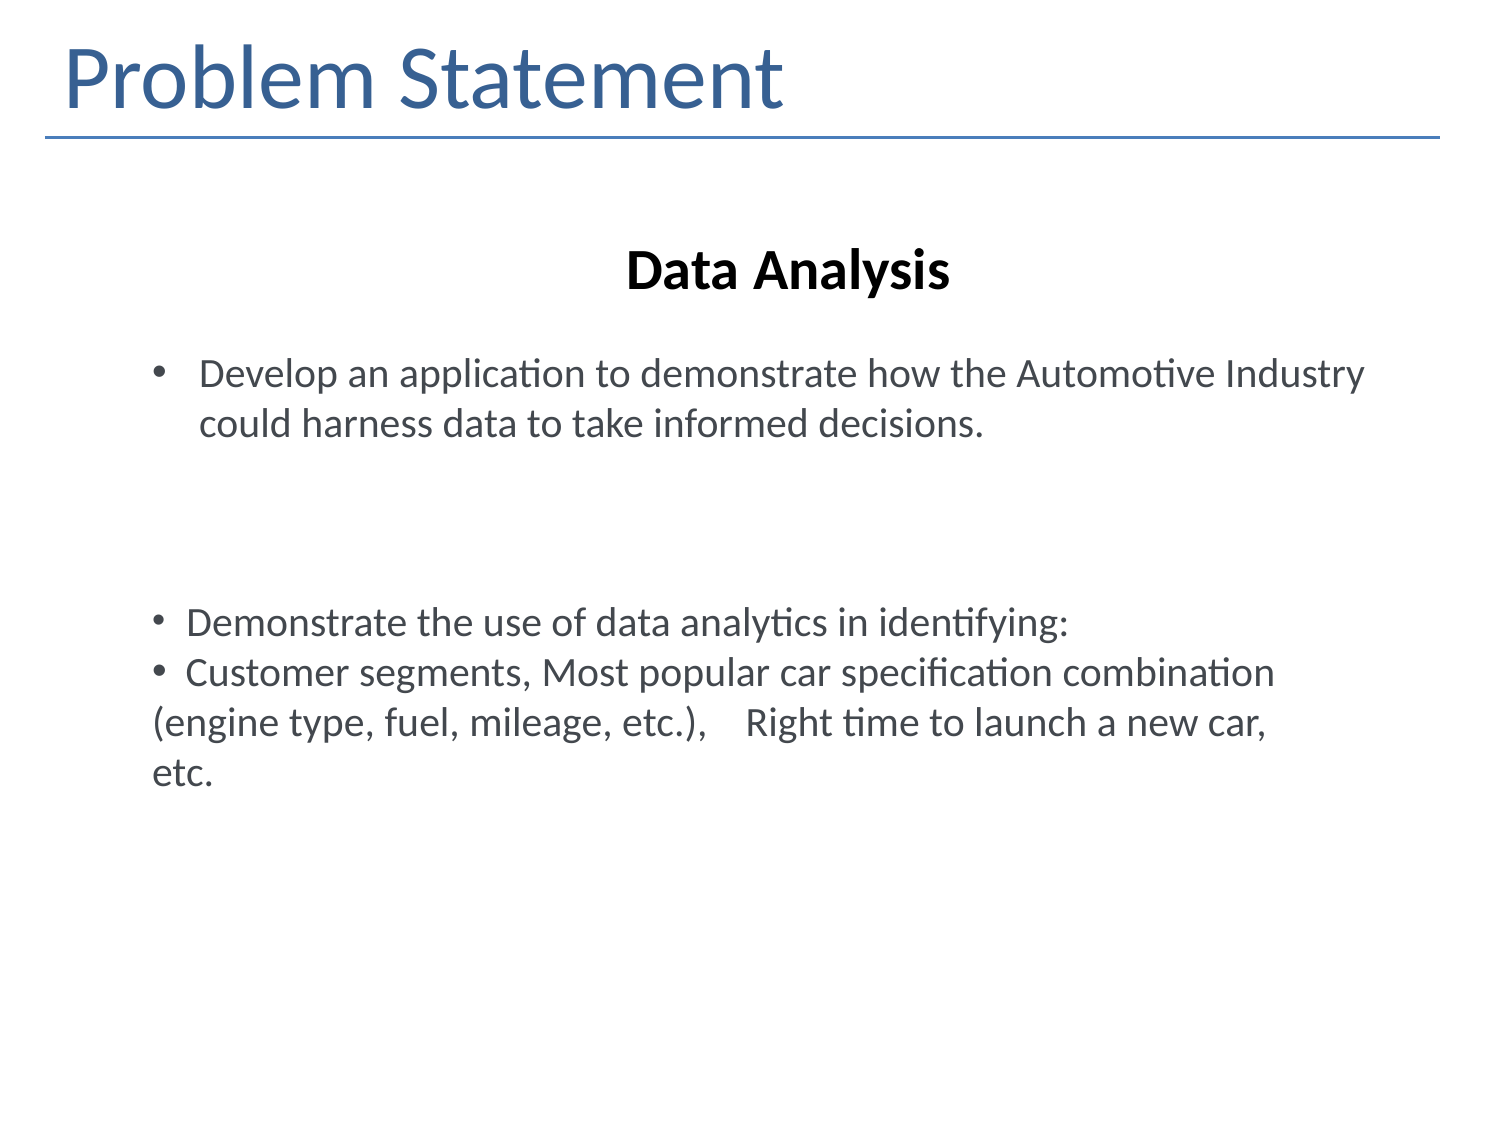

Problem Statement
Data Analysis

Develop an application to demonstrate how the Automotive Industry could harness data to take informed decisions.

  Demonstrate the use of data analytics in identifying:
  Customer segments, Most popular car specification combination (engine type, fuel, mileage, etc.),    Right time to launch a new car, etc.